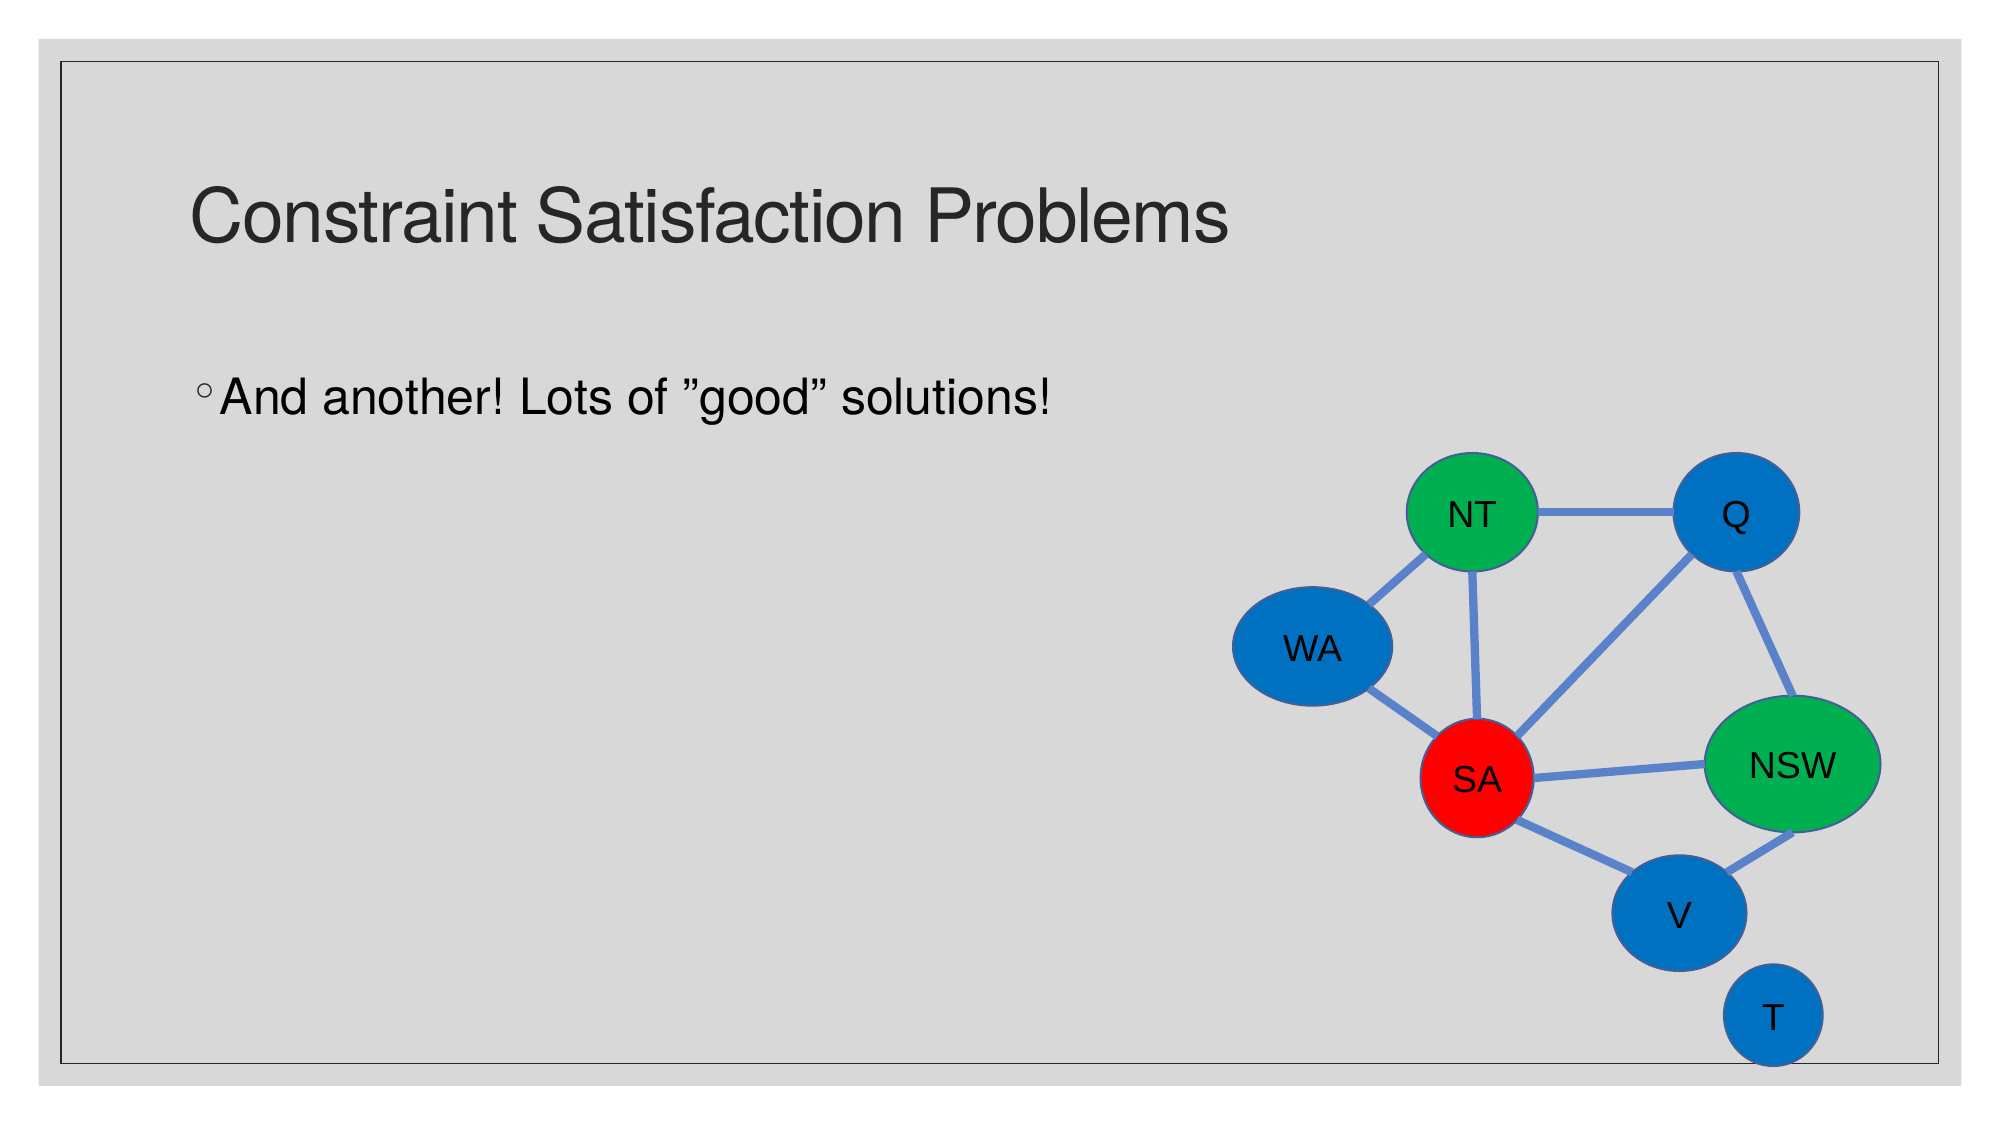

# Constraint Satisfaction Problems
And another! Lots of ”good” solutions!
NT
Q
WA
NSW
SA
V
T